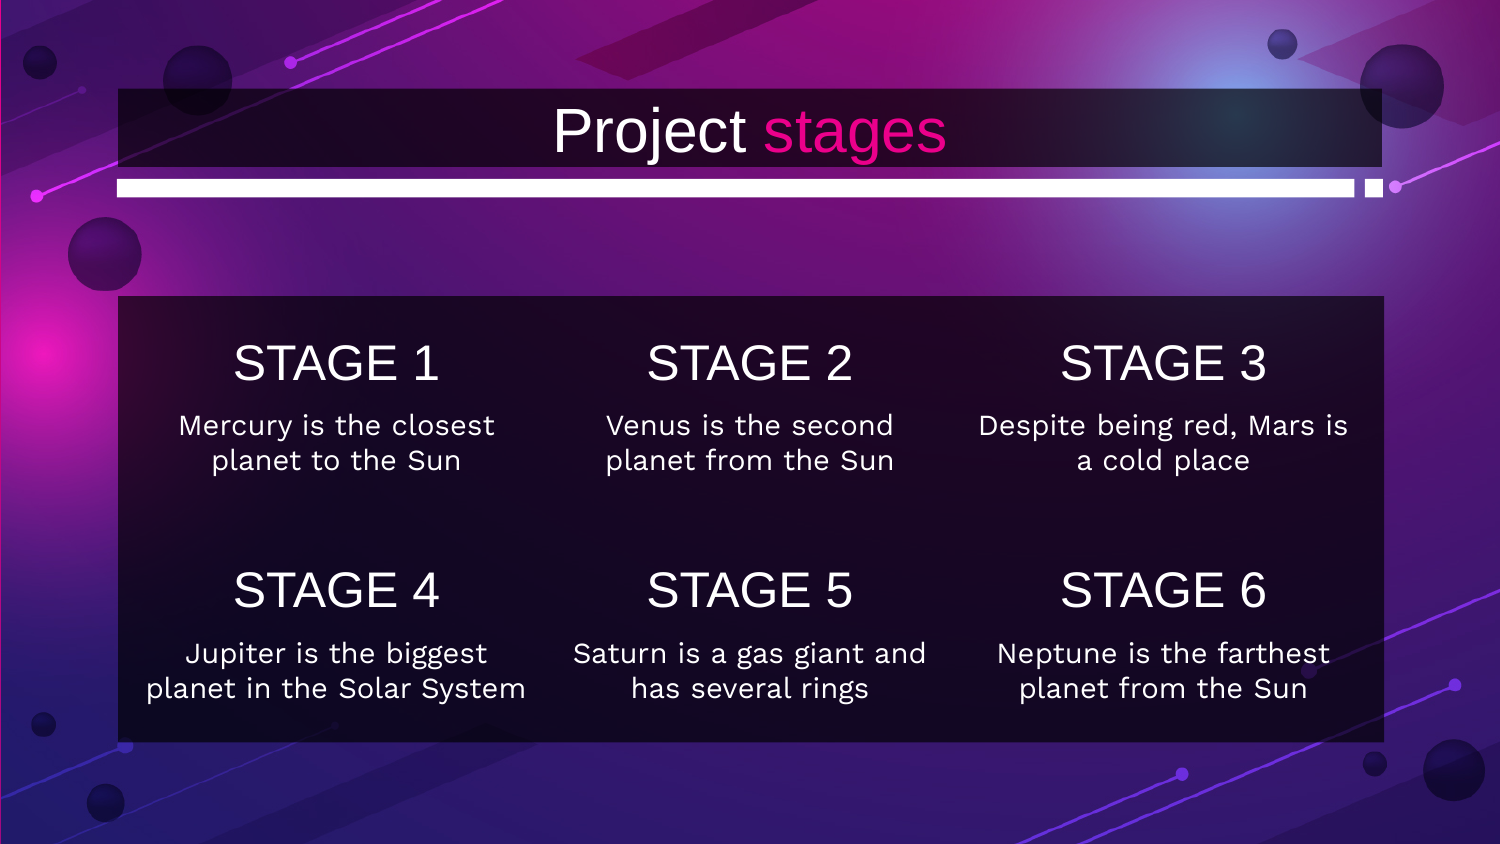

# Project stages

STAGE 1
STAGE 2
STAGE 3
Mercury is the closest planet to the Sun
Venus is the second planet from the Sun
Despite being red, Mars is a cold place
STAGE 4
STAGE 5
STAGE 6
Jupiter is the biggest planet in the Solar System
Saturn is a gas giant and has several rings
Neptune is the farthest planet from the Sun